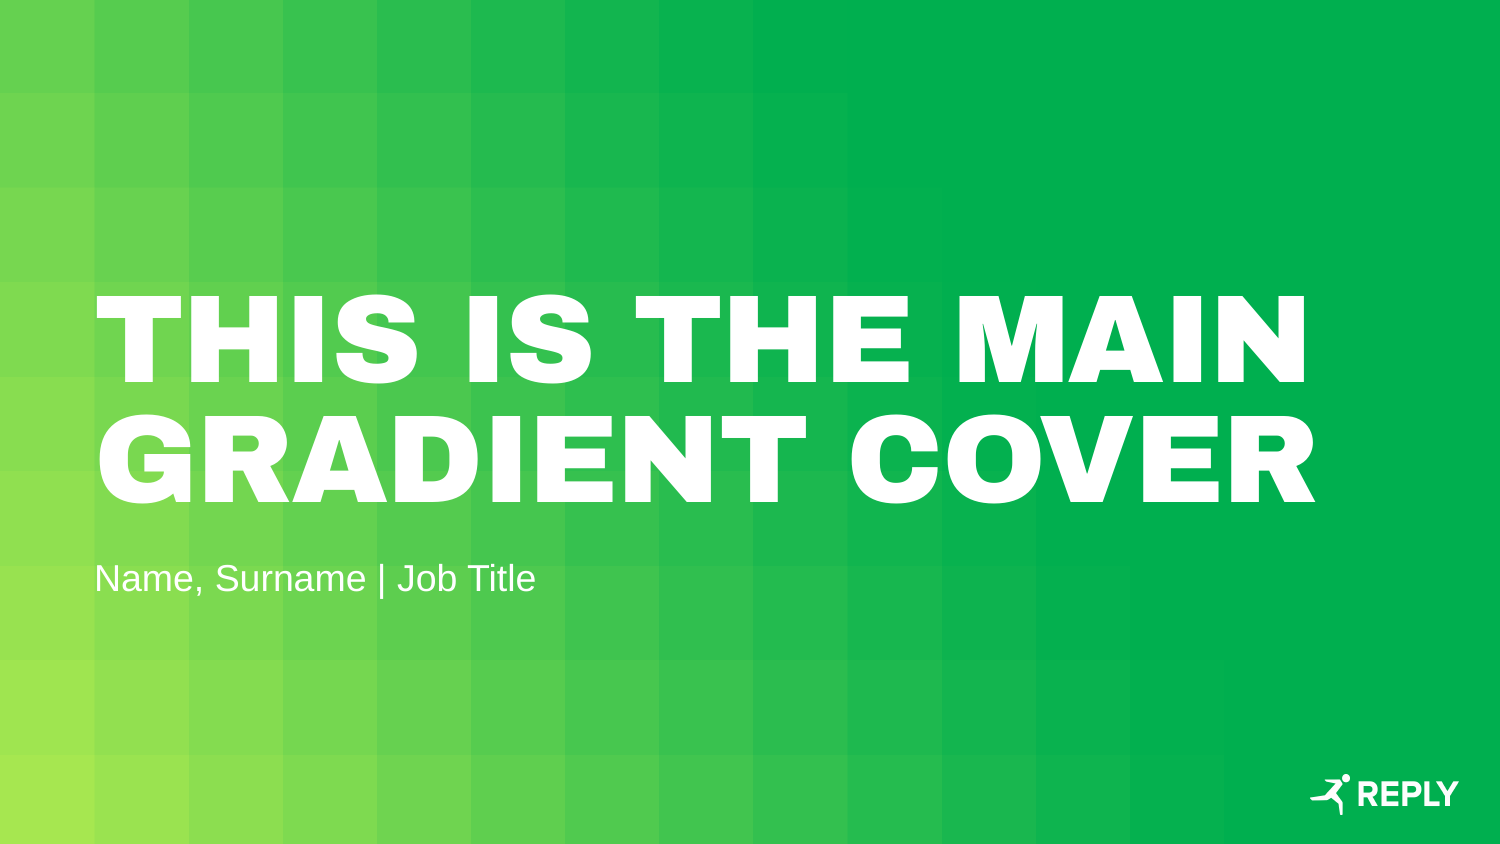

# THIS IS THE MAIN GRADIENT COVER
Name, Surname | Job Title